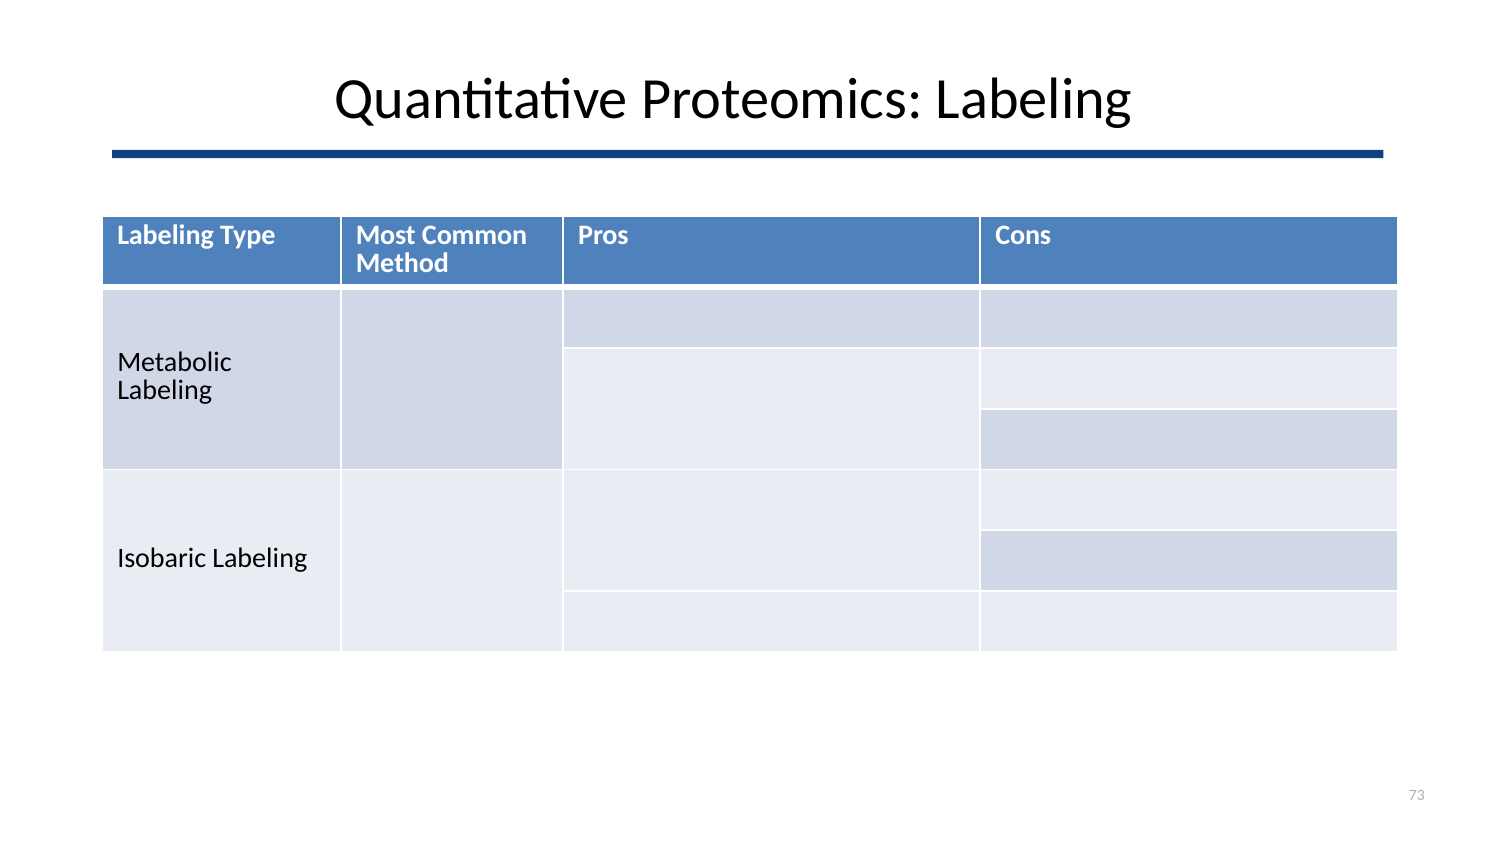

Quantitative Proteomics: Labeling

| Labeling Type | Most Common Method | Pros | Cons |
| --- | --- | --- | --- |
| Metabolic Labeling |  |  |  |
|  |  |  |  |
|  |  |  |  |
| Isobaric Labeling |  |  |  |
|  |  |  |  |
|  |  |  |  |
73